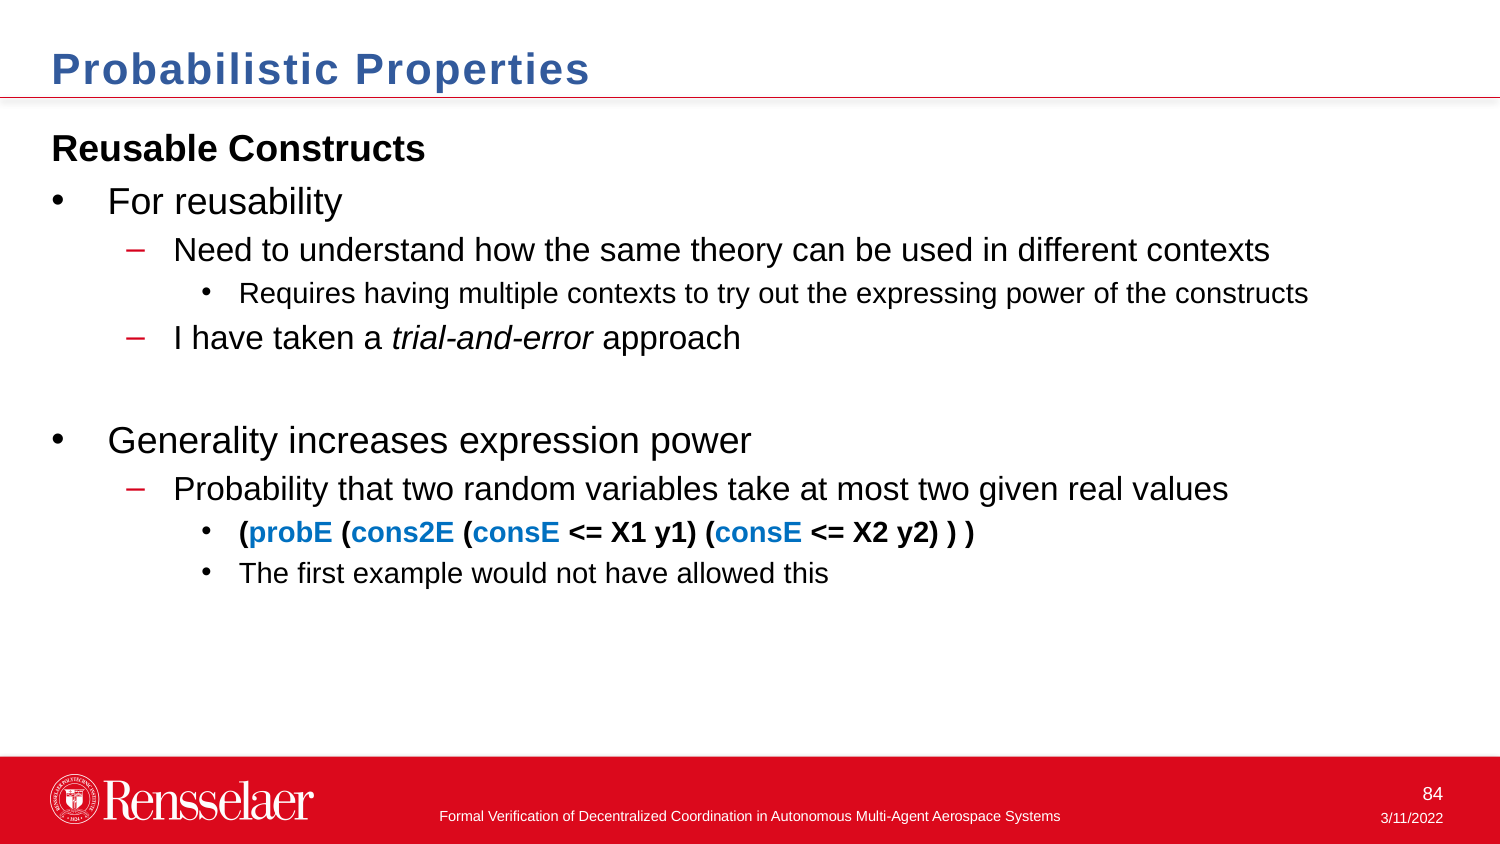

Probabilistic Properties
Reusable Constructs
For reusability
Need to understand how the same theory can be used in different contexts
Requires having multiple contexts to try out the expressing power of the constructs
I have taken a trial-and-error approach

Generality increases expression power
Probability that two random variables take at most two given real values
(probE (cons2E (consE <= X1 y1) (consE <= X2 y2) ) )
The first example would not have allowed this